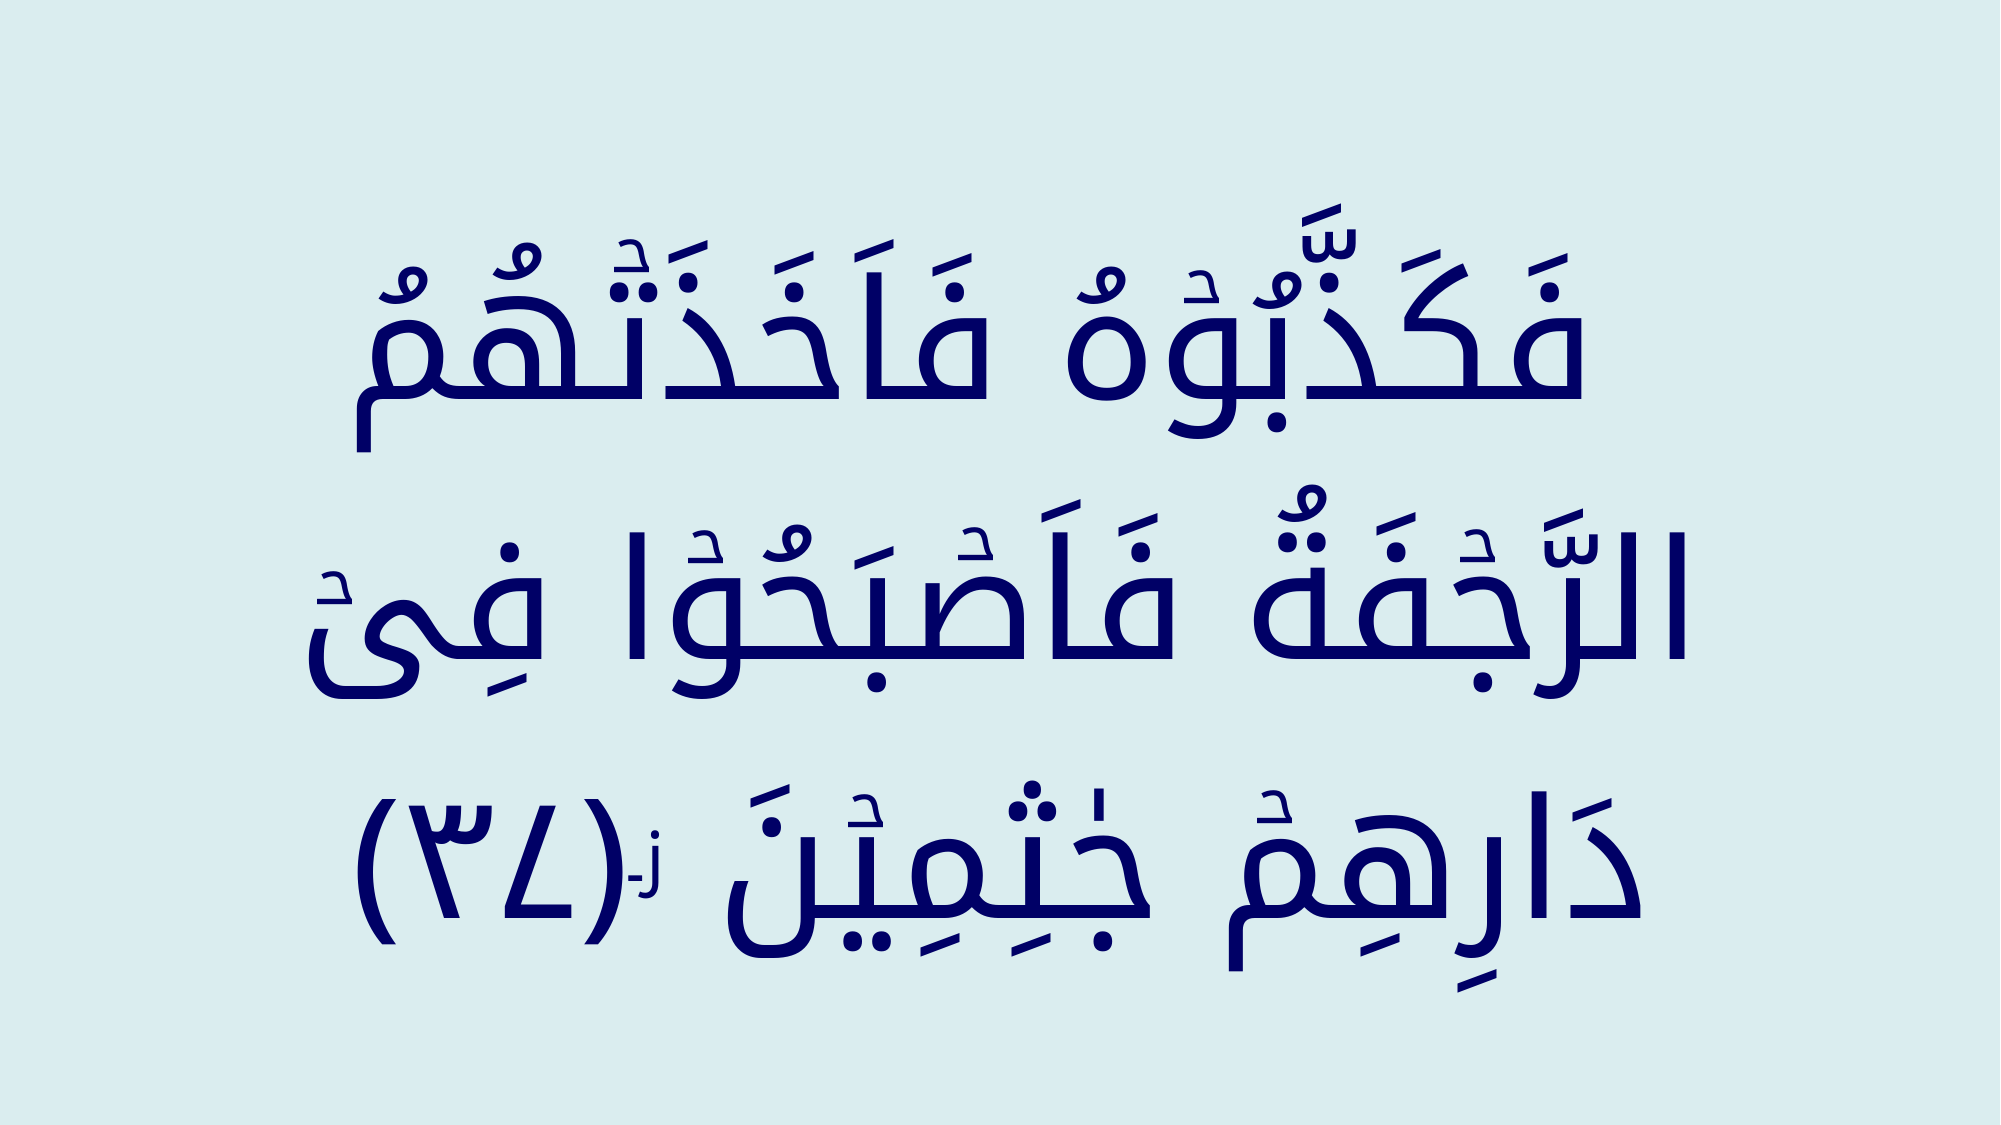

فَكَذَّبُوۡهُ فَاَخَذَتۡهُمُ الرَّجۡفَةُ فَاَصۡبَحُوۡا فِىۡ دَارِهِمۡ جٰثِمِيۡنَ ز‏﴿﻿۳۷﻿﴾